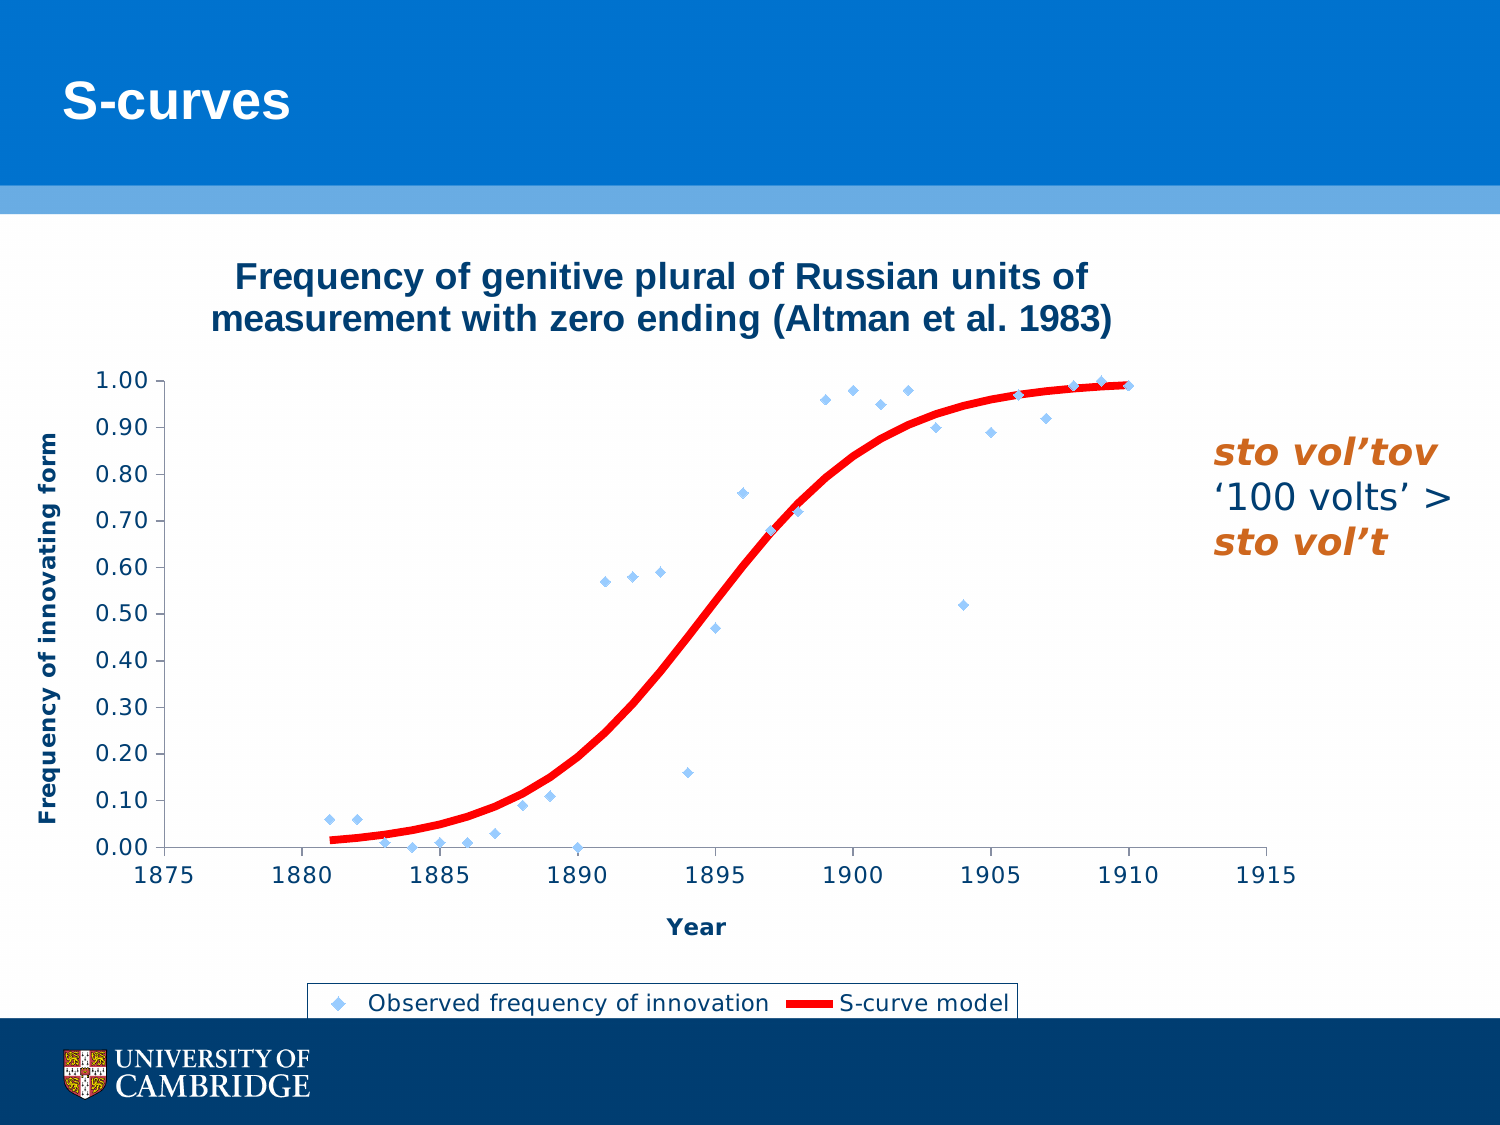

# S-curves

### Chart: Frequency of genitive plural of Russian units of measurement with zero ending (Altman et al. 1983)

| Category |  |  |
|---|---|---|
sto vol’tov ‘100 volts’ > sto vol’t
|  |
| --- |